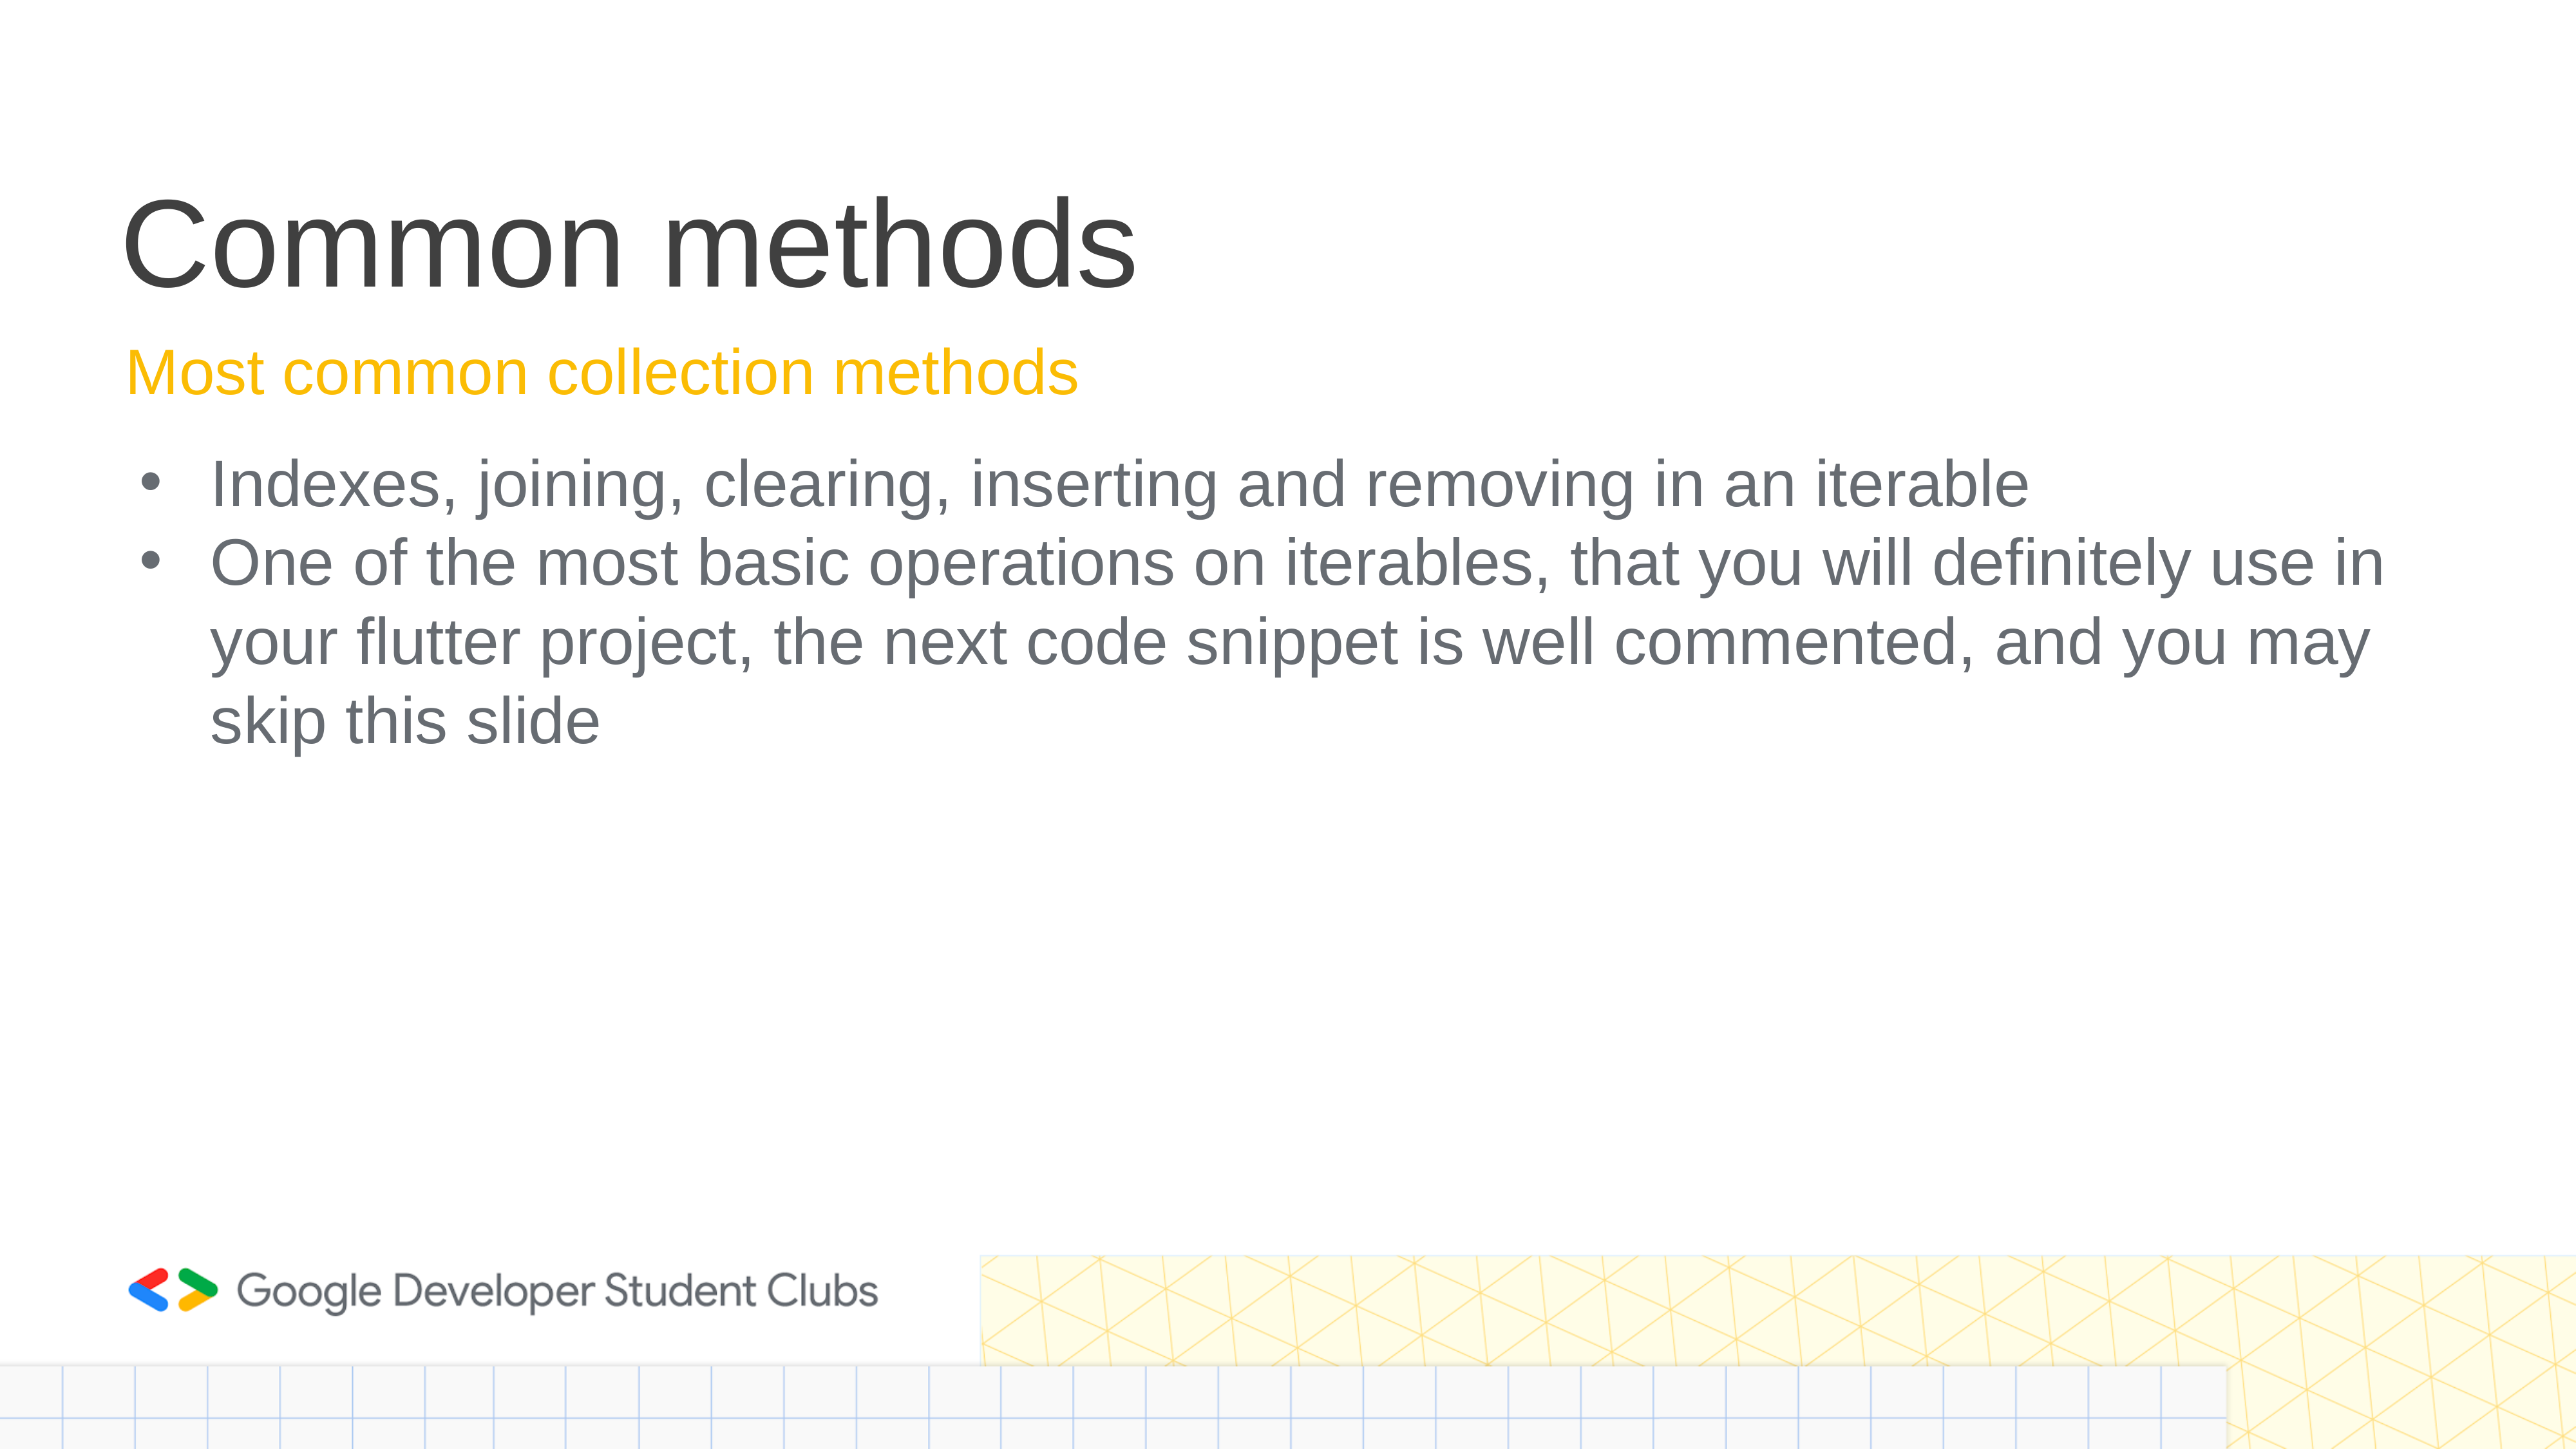

# Common methods
Most common collection methods
Indexes, joining, clearing, inserting and removing in an iterable
One of the most basic operations on iterables, that you will definitely use in your flutter project, the next code snippet is well commented, and you may skip this slide